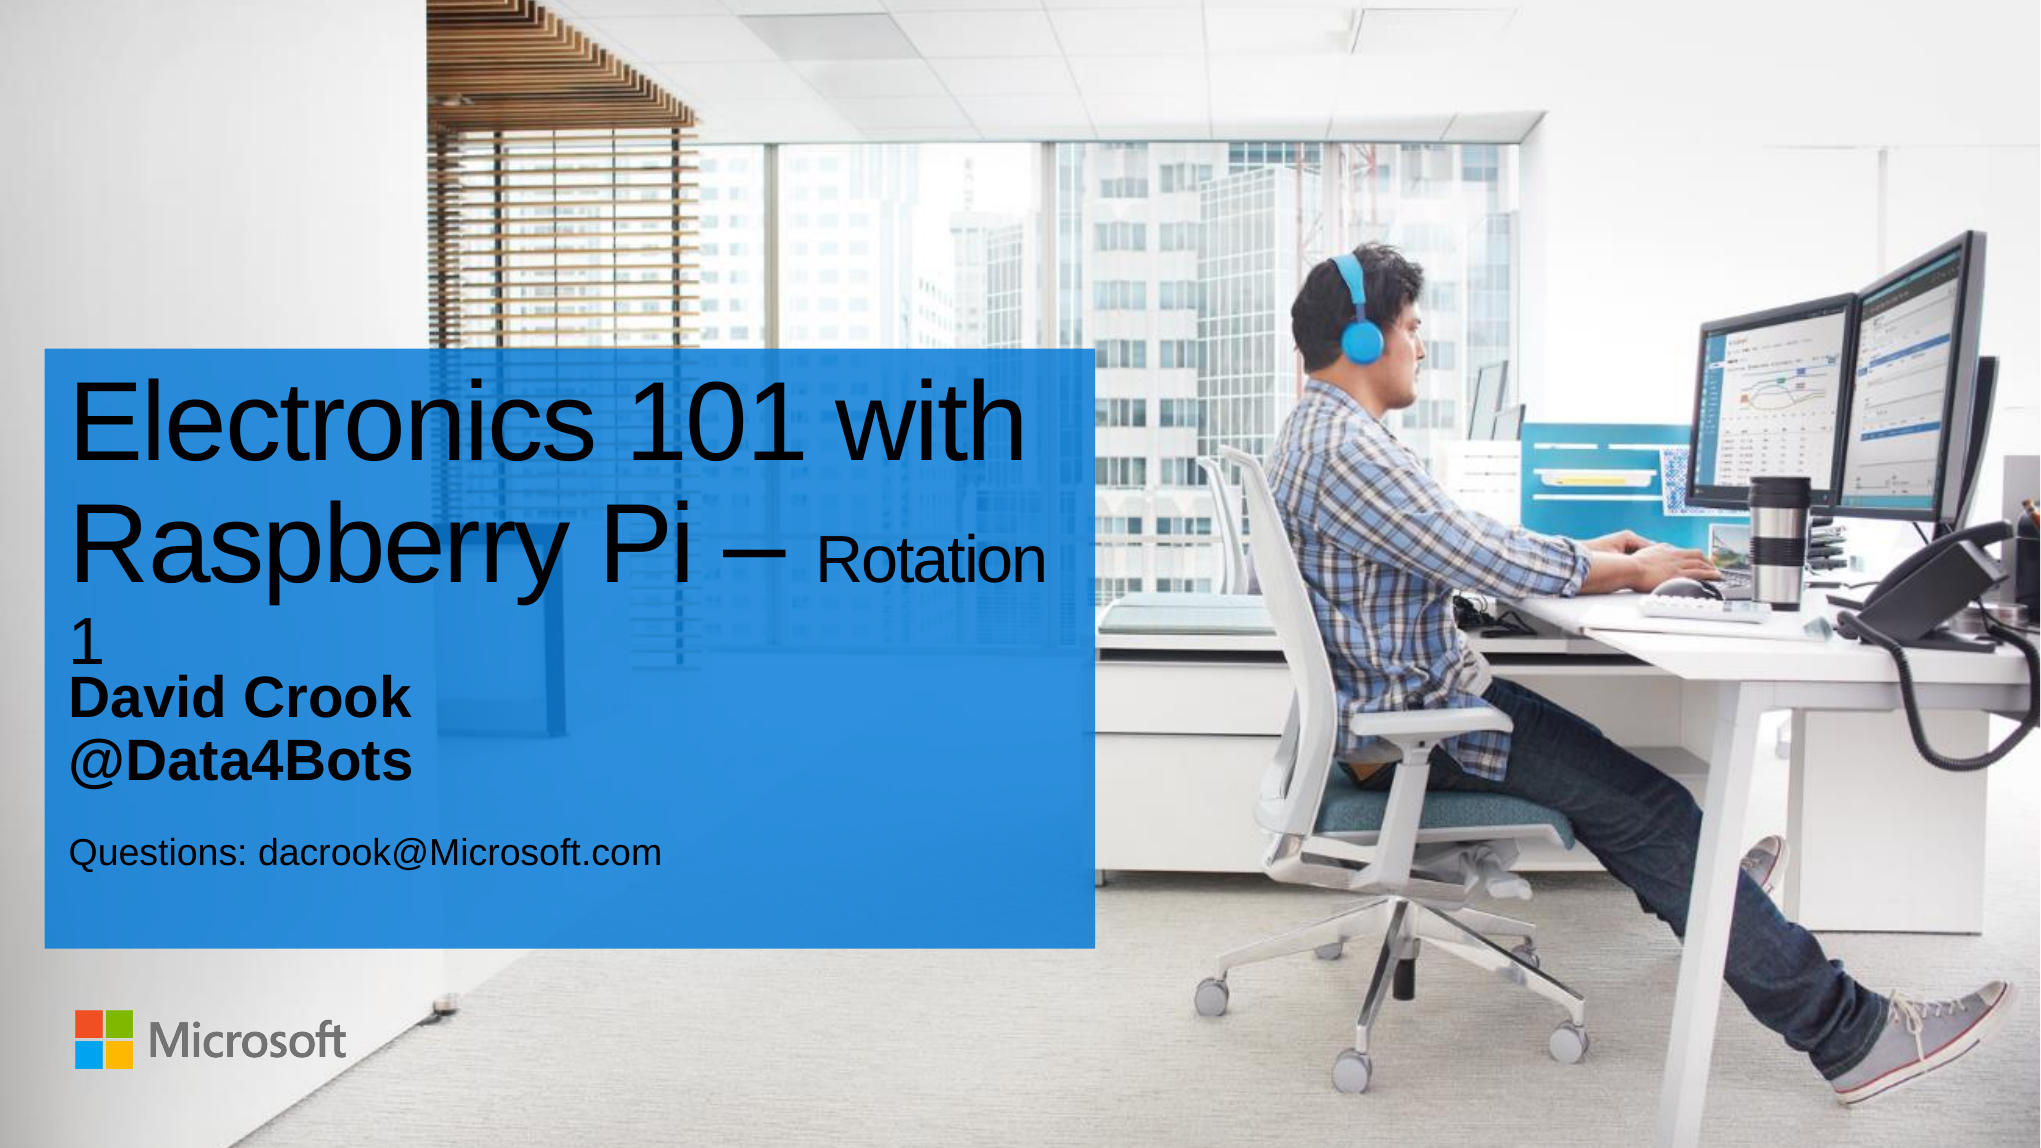

# Electronics 101 with Raspberry Pi – Rotation 1
David Crook
@Data4Bots

Questions: dacrook@Microsoft.com